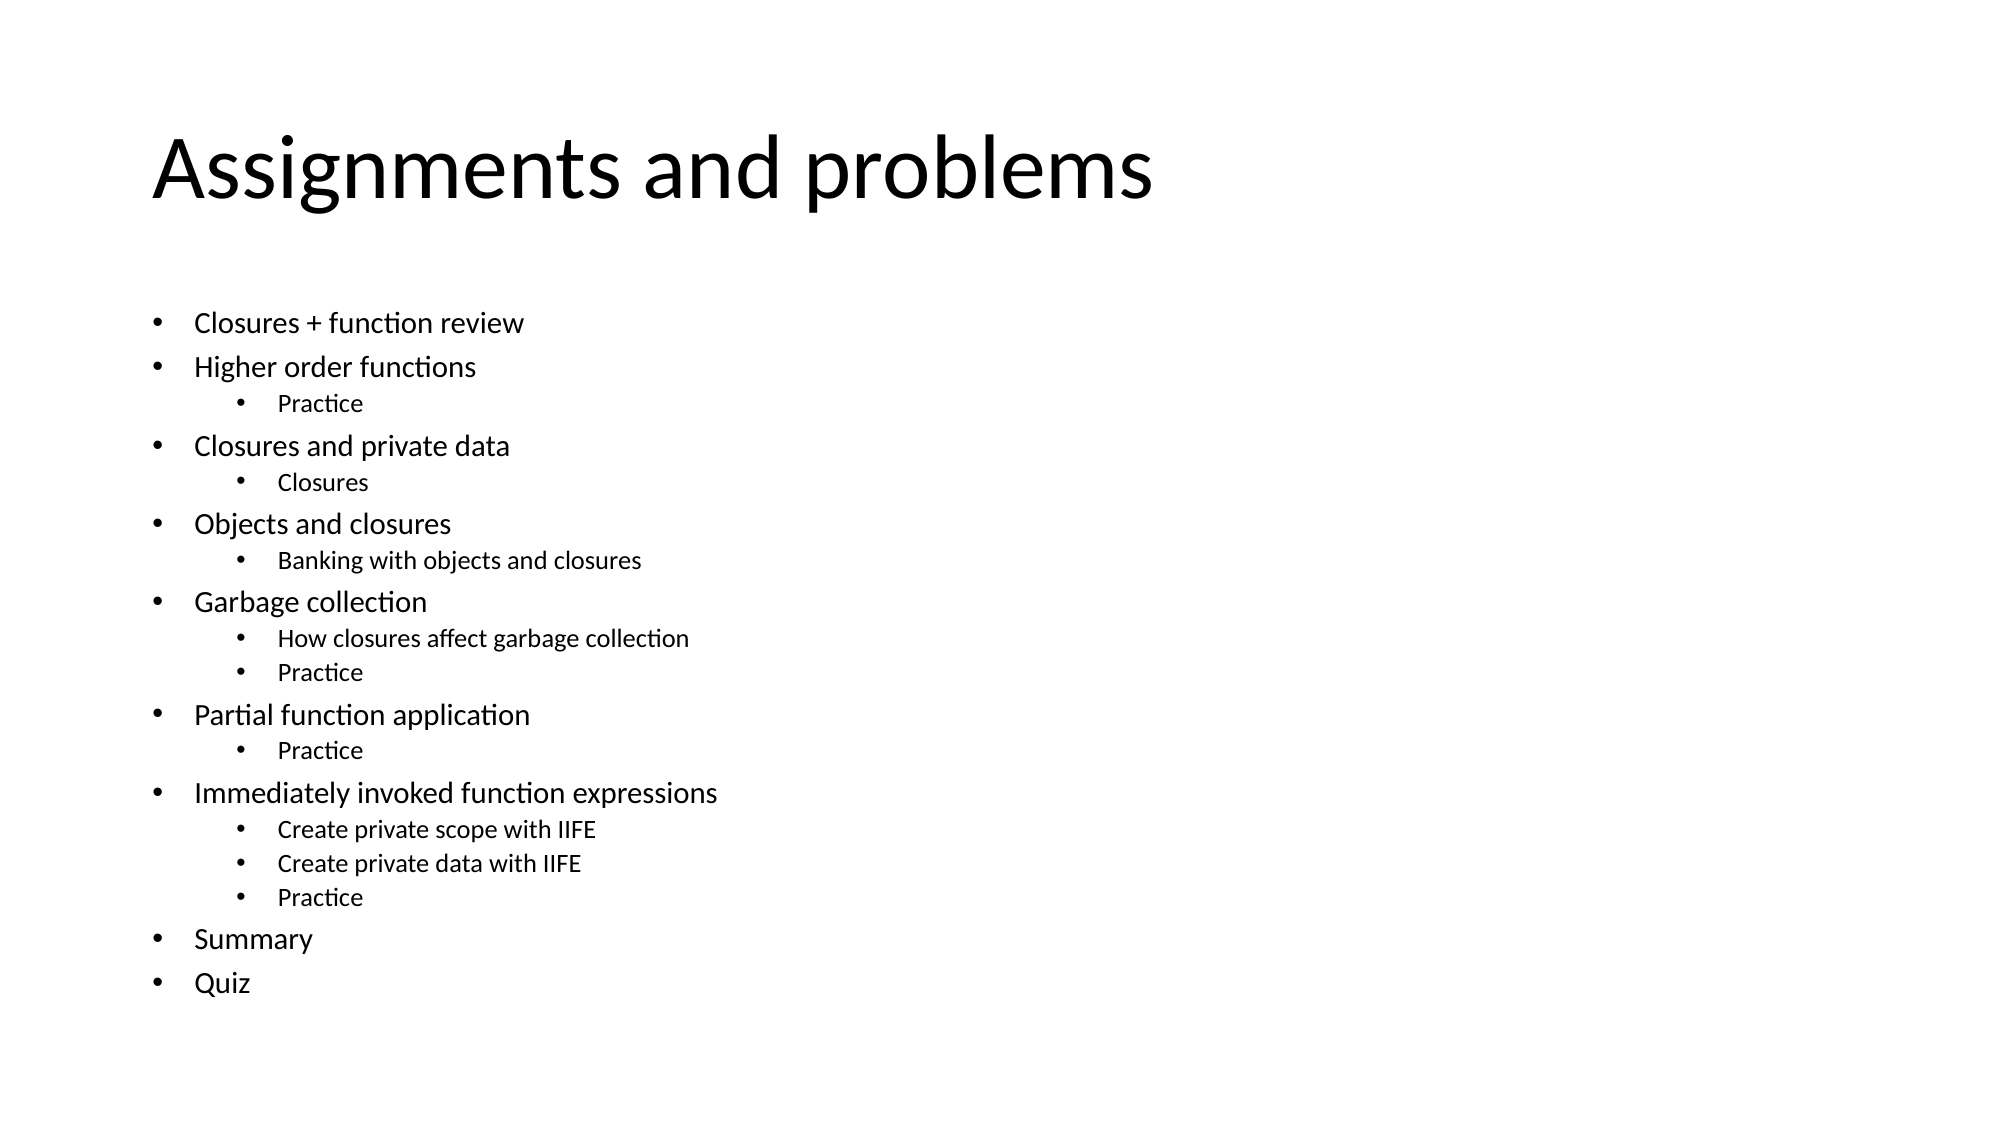

# Assignments and problems
Closures + function review
Higher order functions
Practice
Closures and private data
Closures
Objects and closures
Banking with objects and closures
Garbage collection
How closures affect garbage collection
Practice
Partial function application
Practice
Immediately invoked function expressions
Create private scope with IIFE
Create private data with IIFE
Practice
Summary
Quiz